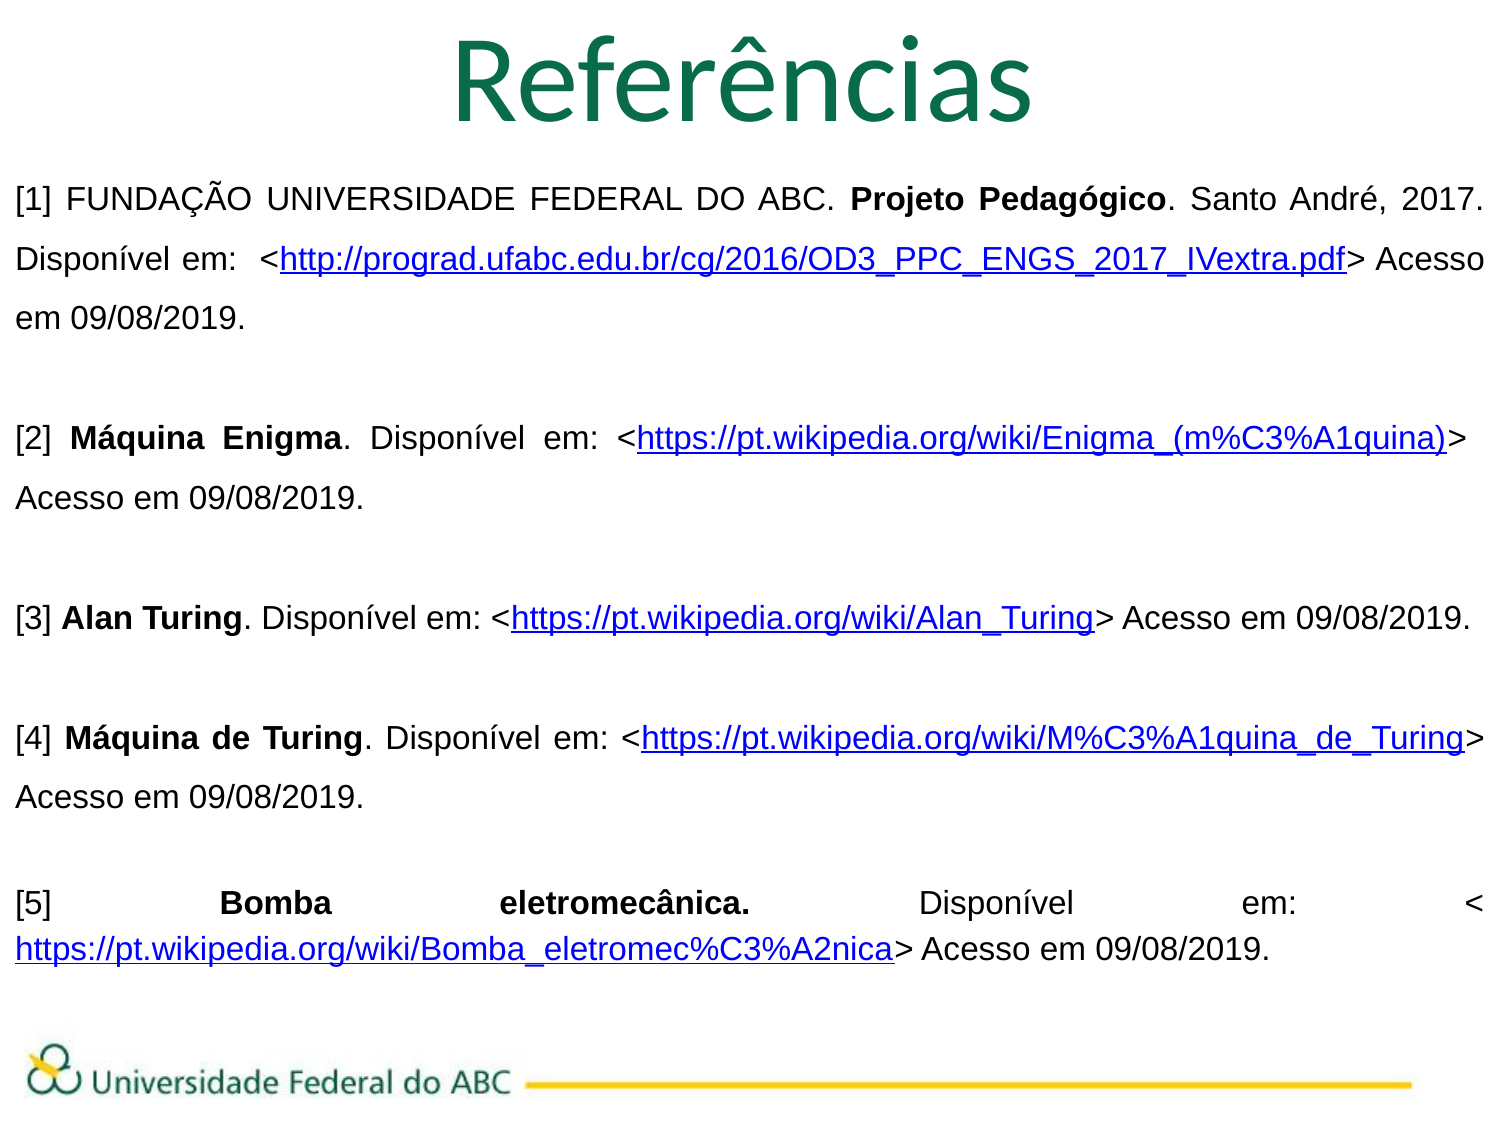

Referências
[1] FUNDAÇÃO UNIVERSIDADE FEDERAL DO ABC. Projeto Pedagógico. Santo André, 2017. Disponível em:  <http://prograd.ufabc.edu.br/cg/2016/OD3_PPC_ENGS_2017_IVextra.pdf> Acesso em 09/08/2019.

[2] Máquina Enigma. Disponível em: <https://pt.wikipedia.org/wiki/Enigma_(m%C3%A1quina)>  Acesso em 09/08/2019.

[3] Alan Turing. Disponível em: <https://pt.wikipedia.org/wiki/Alan_Turing> Acesso em 09/08/2019.

[4] Máquina de Turing. Disponível em: <https://pt.wikipedia.org/wiki/M%C3%A1quina_de_Turing> Acesso em 09/08/2019.

[5] Bomba eletromecânica. Disponível em: <https://pt.wikipedia.org/wiki/Bomba_eletromec%C3%A2nica> Acesso em 09/08/2019.